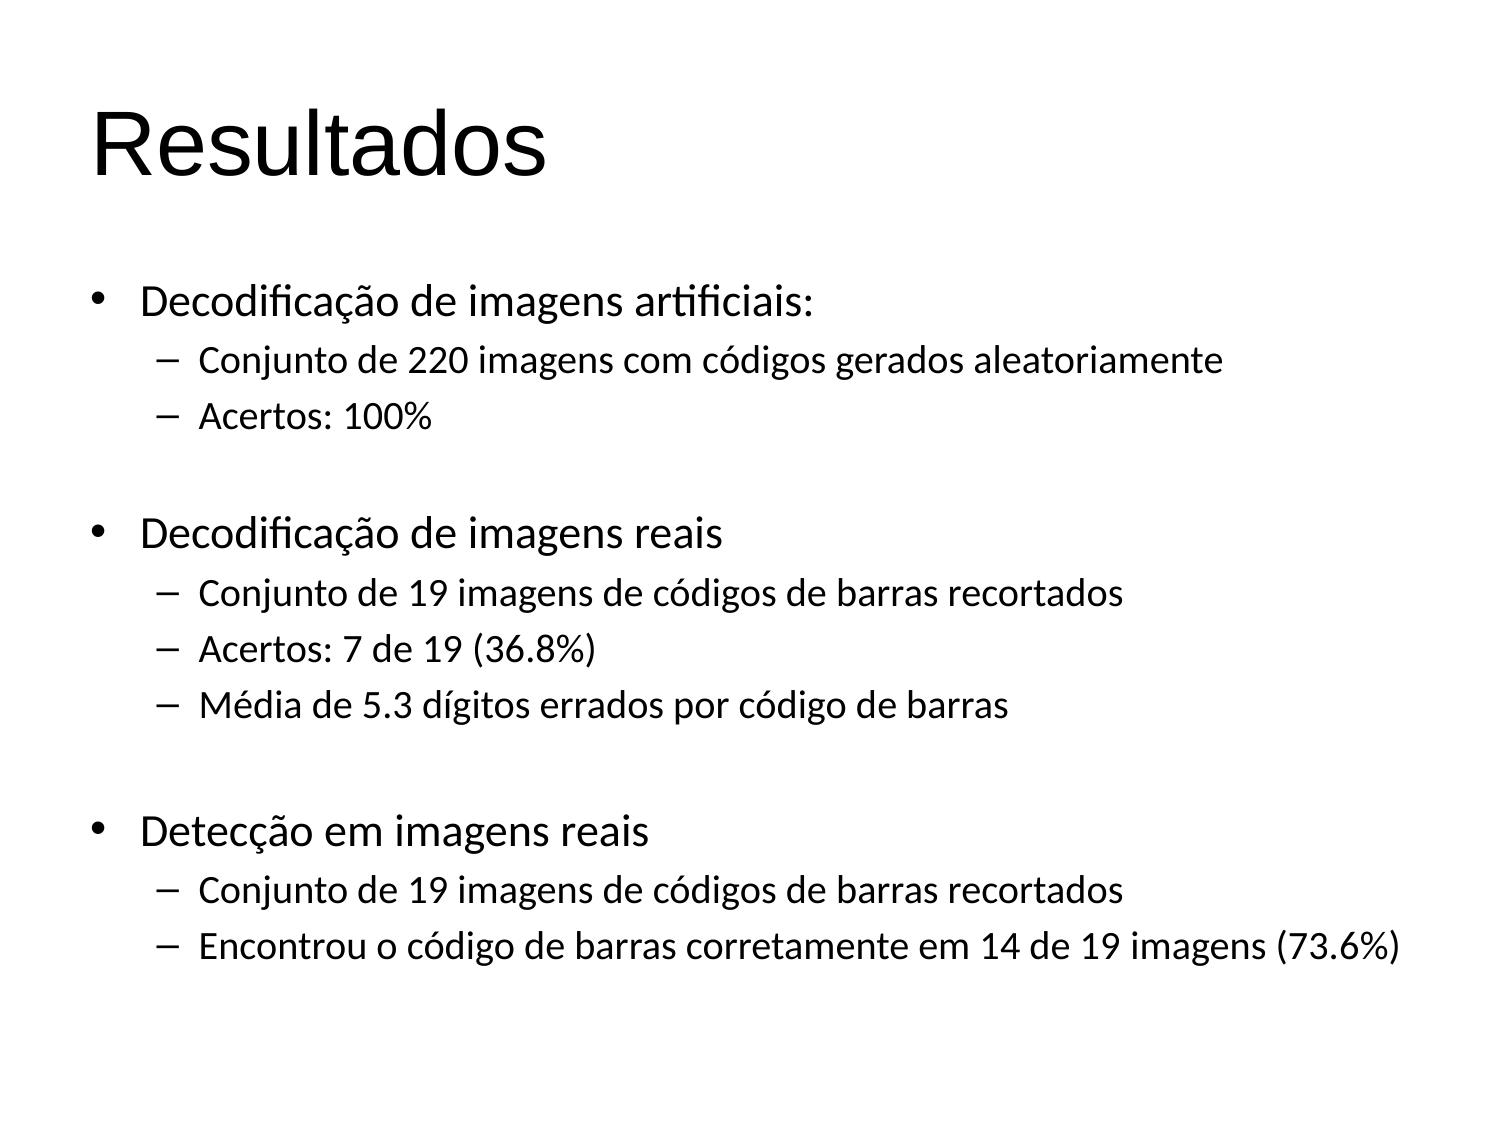

# Resultados
Decodificação de imagens artificiais:
Conjunto de 220 imagens com códigos gerados aleatoriamente
Acertos: 100%

Decodificação de imagens reais
Conjunto de 19 imagens de códigos de barras recortados
Acertos: 7 de 19 (36.8%)
Média de 5.3 dígitos errados por código de barras

Detecção em imagens reais
Conjunto de 19 imagens de códigos de barras recortados
Encontrou o código de barras corretamente em 14 de 19 imagens (73.6%)